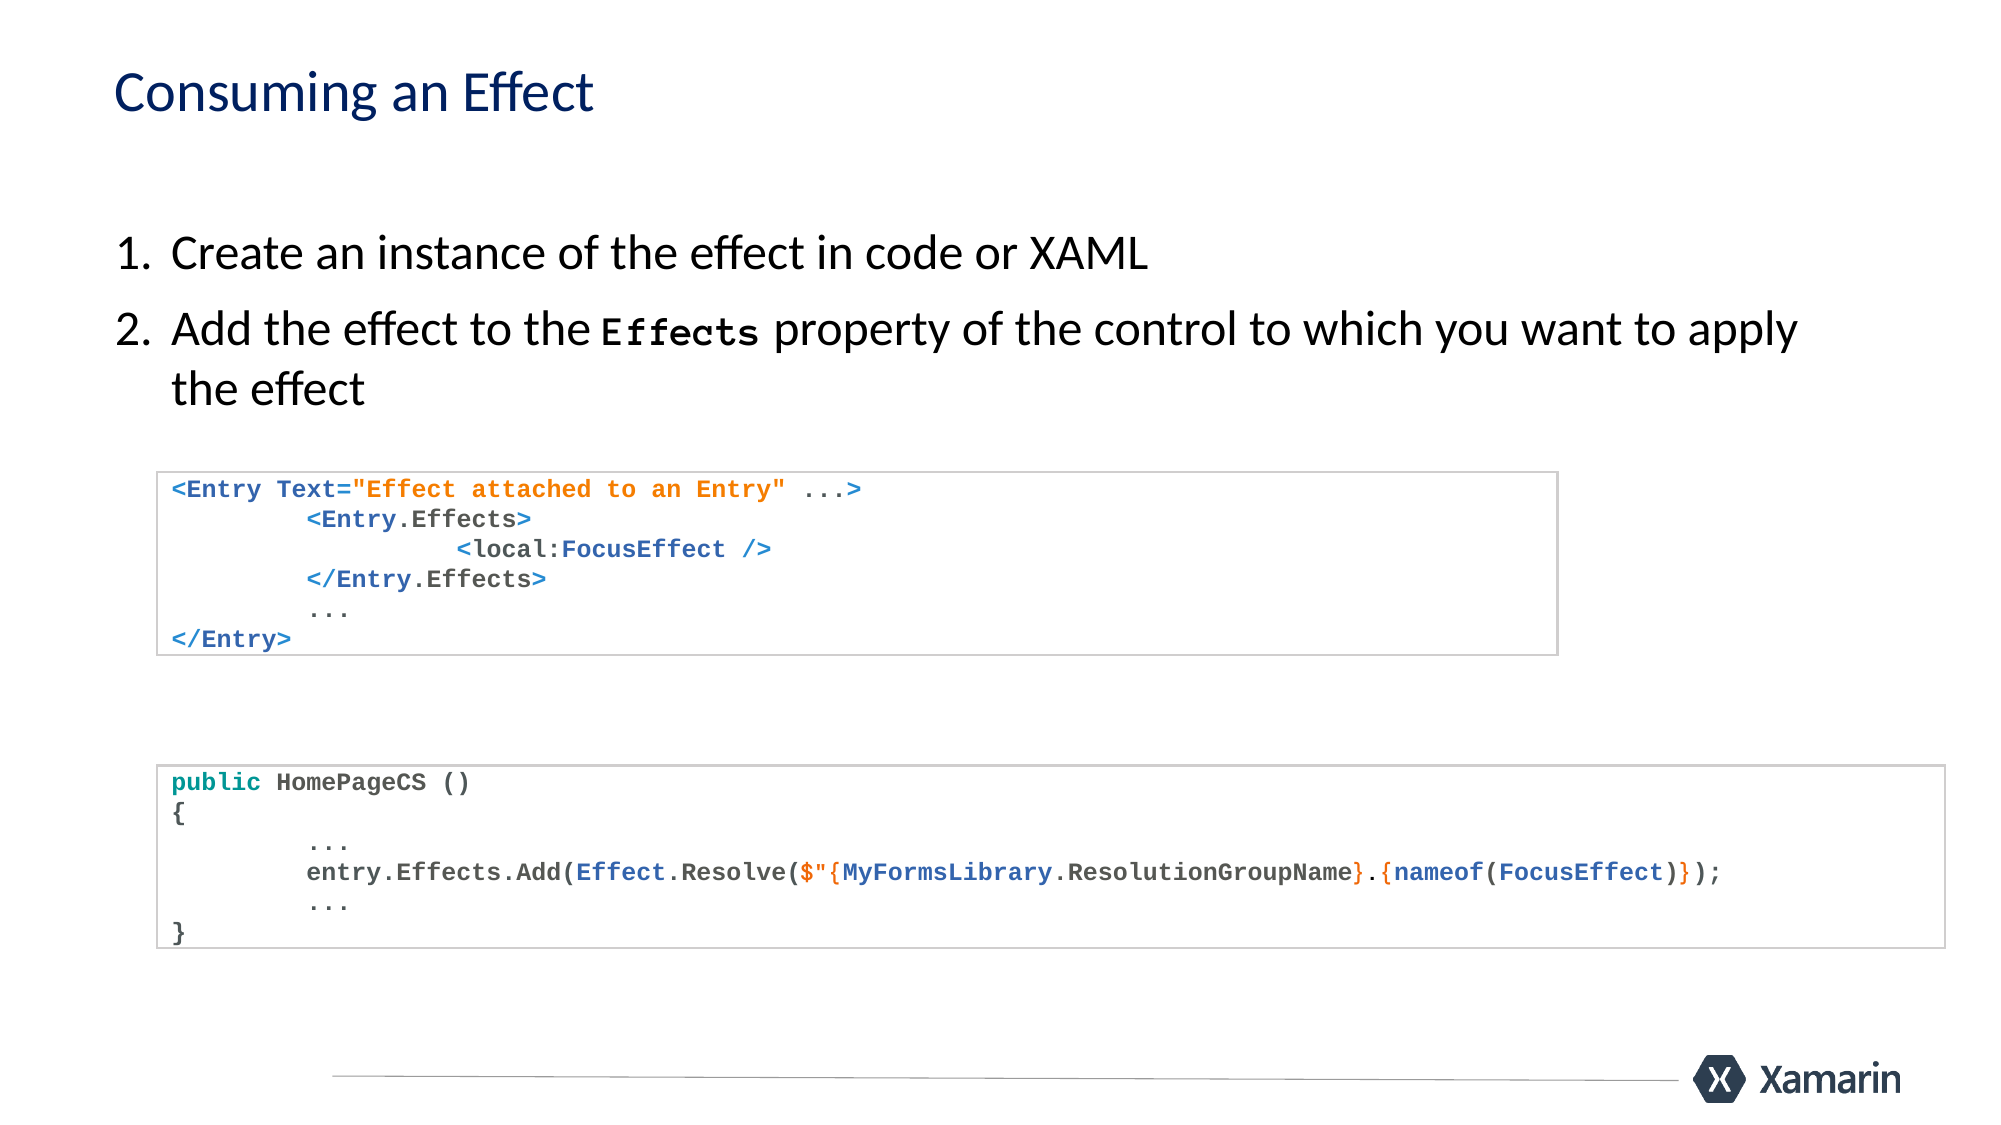

# Consuming an Effect
Create an instance of the effect in code or XAML
Add the effect to the Effects property of the control to which you want to apply the effect
 <Entry Text="Effect attached to an Entry" ...>
	<Entry.Effects>
		<local:FocusEffect />
	</Entry.Effects>
	...
 </Entry>
 public HomePageCS ()
 {
 	...
	entry.Effects.Add(Effect.Resolve($"{MyFormsLibrary.ResolutionGroupName}.{nameof(FocusEffect)});
	...
 }